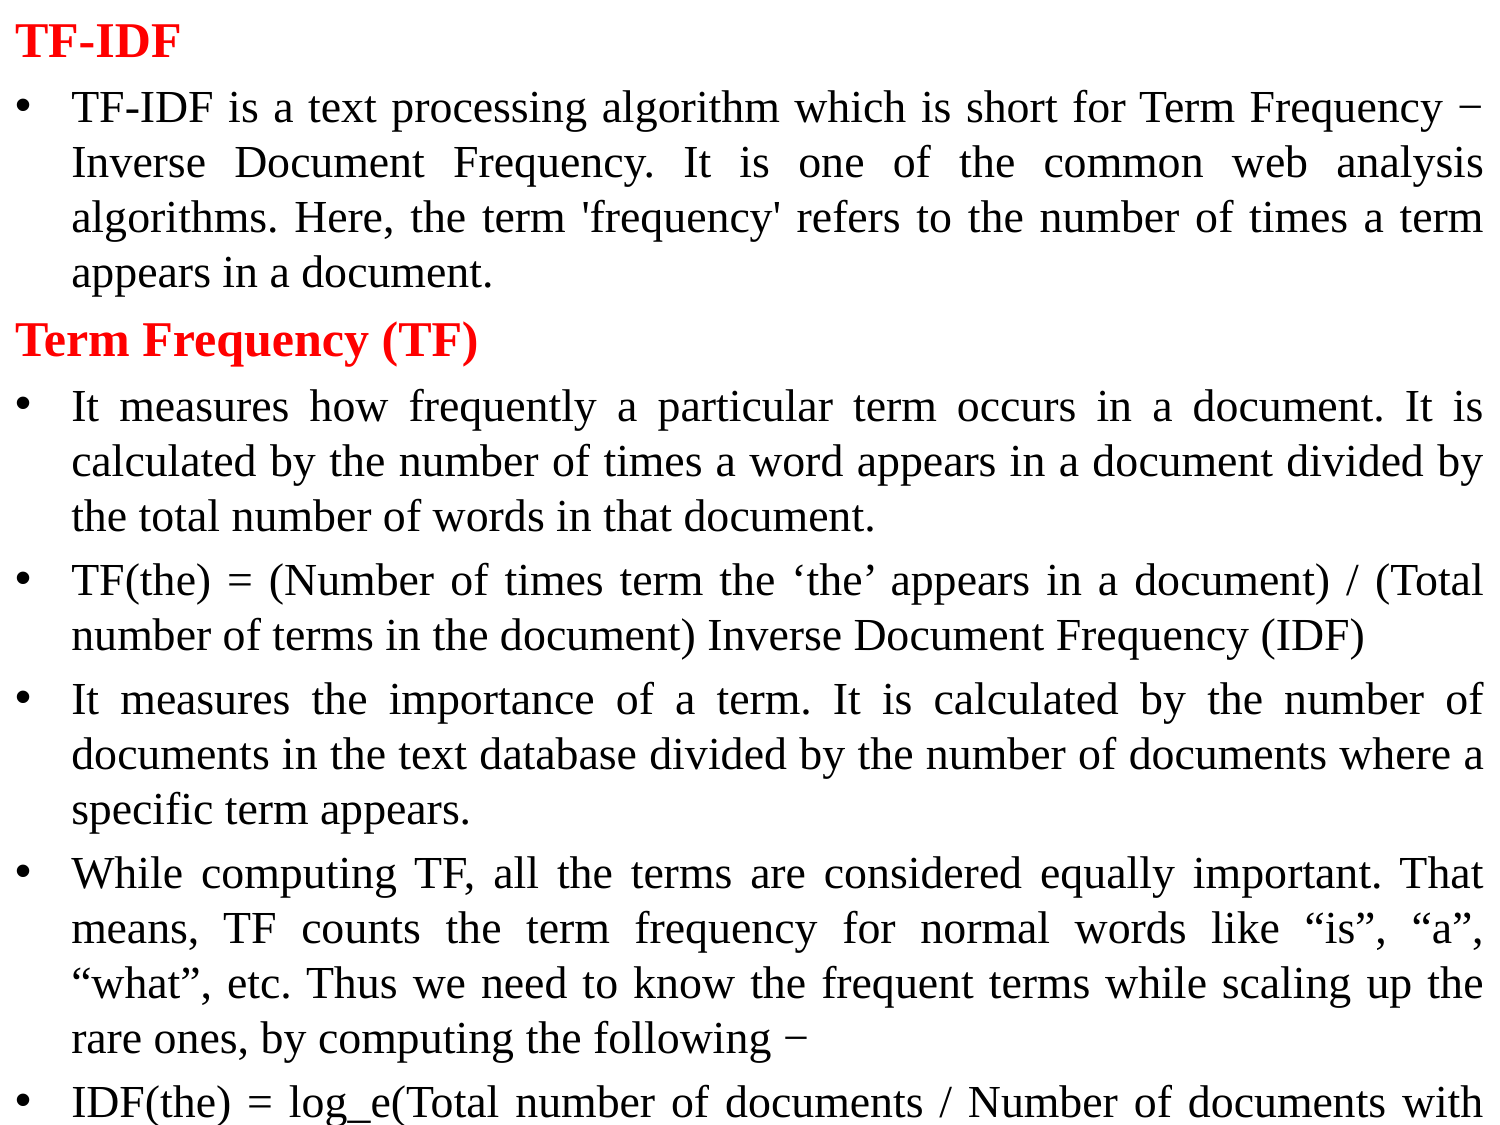

TF-IDF
TF-IDF is a text processing algorithm which is short for Term Frequency − Inverse Document Frequency. It is one of the common web analysis algorithms. Here, the term 'frequency' refers to the number of times a term appears in a document.
Term Frequency (TF)
It measures how frequently a particular term occurs in a document. It is calculated by the number of times a word appears in a document divided by the total number of words in that document.
TF(the) = (Number of times term the ‘the’ appears in a document) / (Total number of terms in the document) Inverse Document Frequency (IDF)
It measures the importance of a term. It is calculated by the number of documents in the text database divided by the number of documents where a specific term appears.
While computing TF, all the terms are considered equally important. That means, TF counts the term frequency for normal words like “is”, “a”, “what”, etc. Thus we need to know the frequent terms while scaling up the rare ones, by computing the following −
IDF(the) = log_e(Total number of documents / Number of documents with term ‘the’ in it).